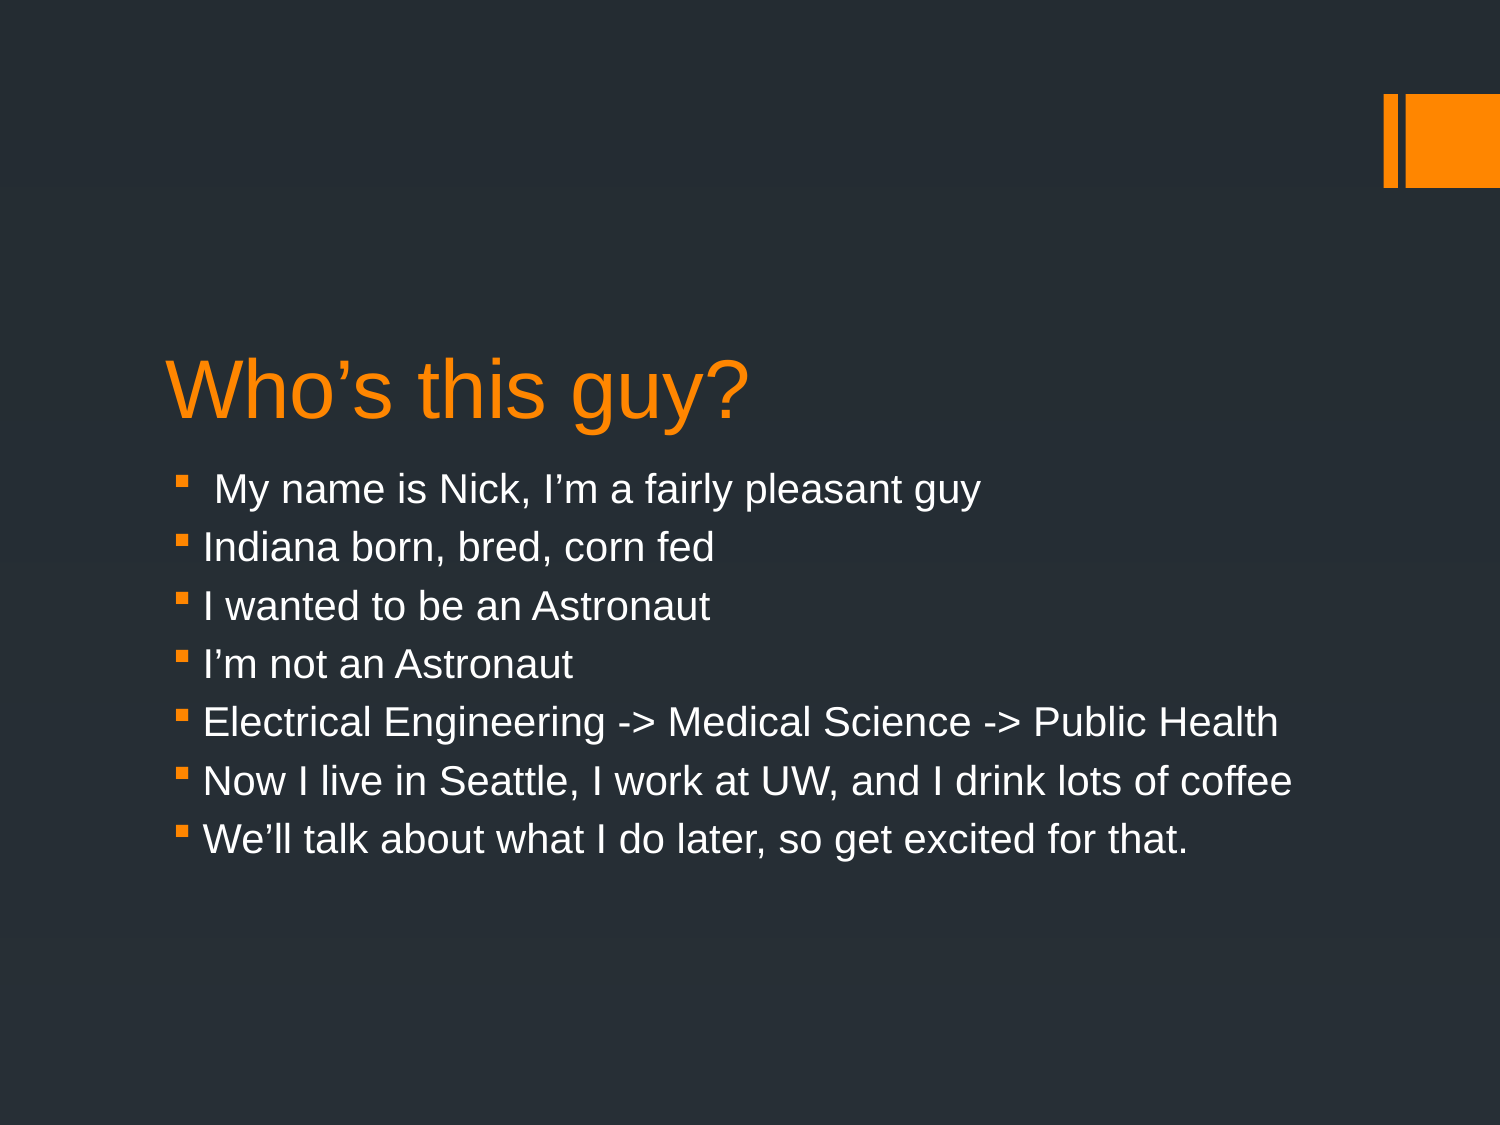

# Who’s this guy?
 My name is Nick, I’m a fairly pleasant guy
Indiana born, bred, corn fed
I wanted to be an Astronaut
I’m not an Astronaut
Electrical Engineering -> Medical Science -> Public Health
Now I live in Seattle, I work at UW, and I drink lots of coffee
We’ll talk about what I do later, so get excited for that.